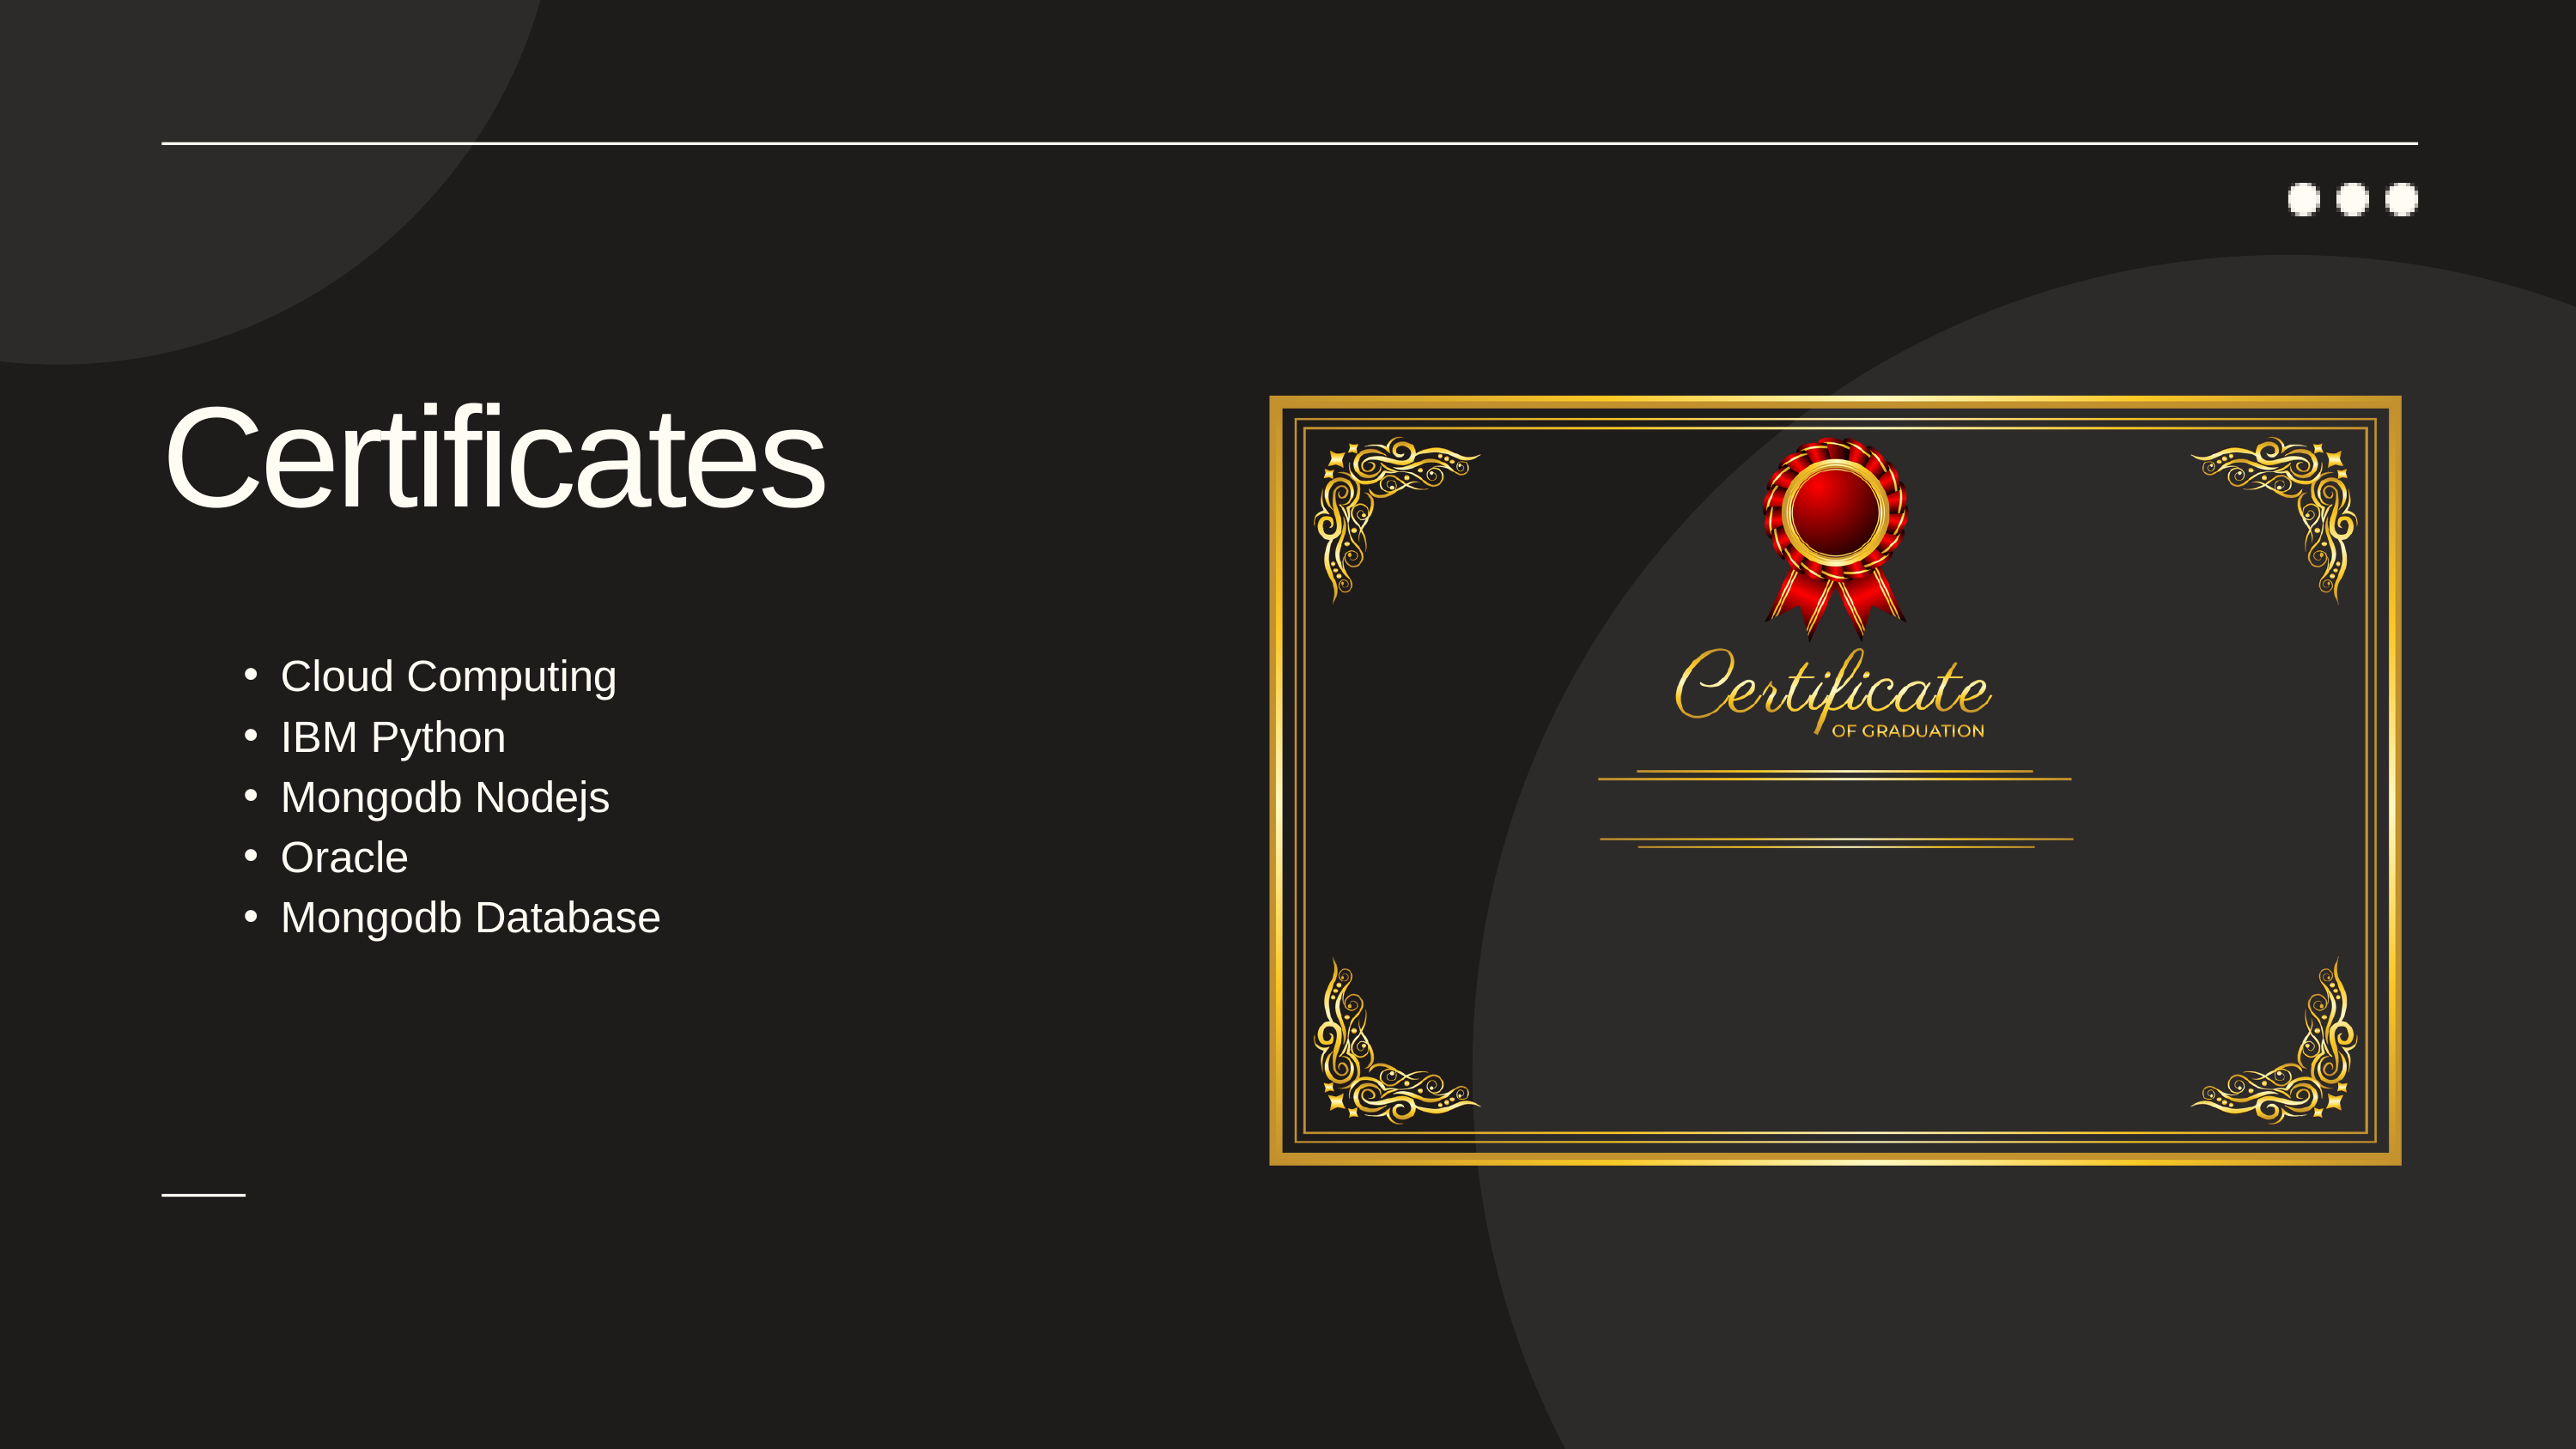

Certificates

Cloud Computing
IBM Python
Mongodb Nodejs
Oracle
Mongodb Database